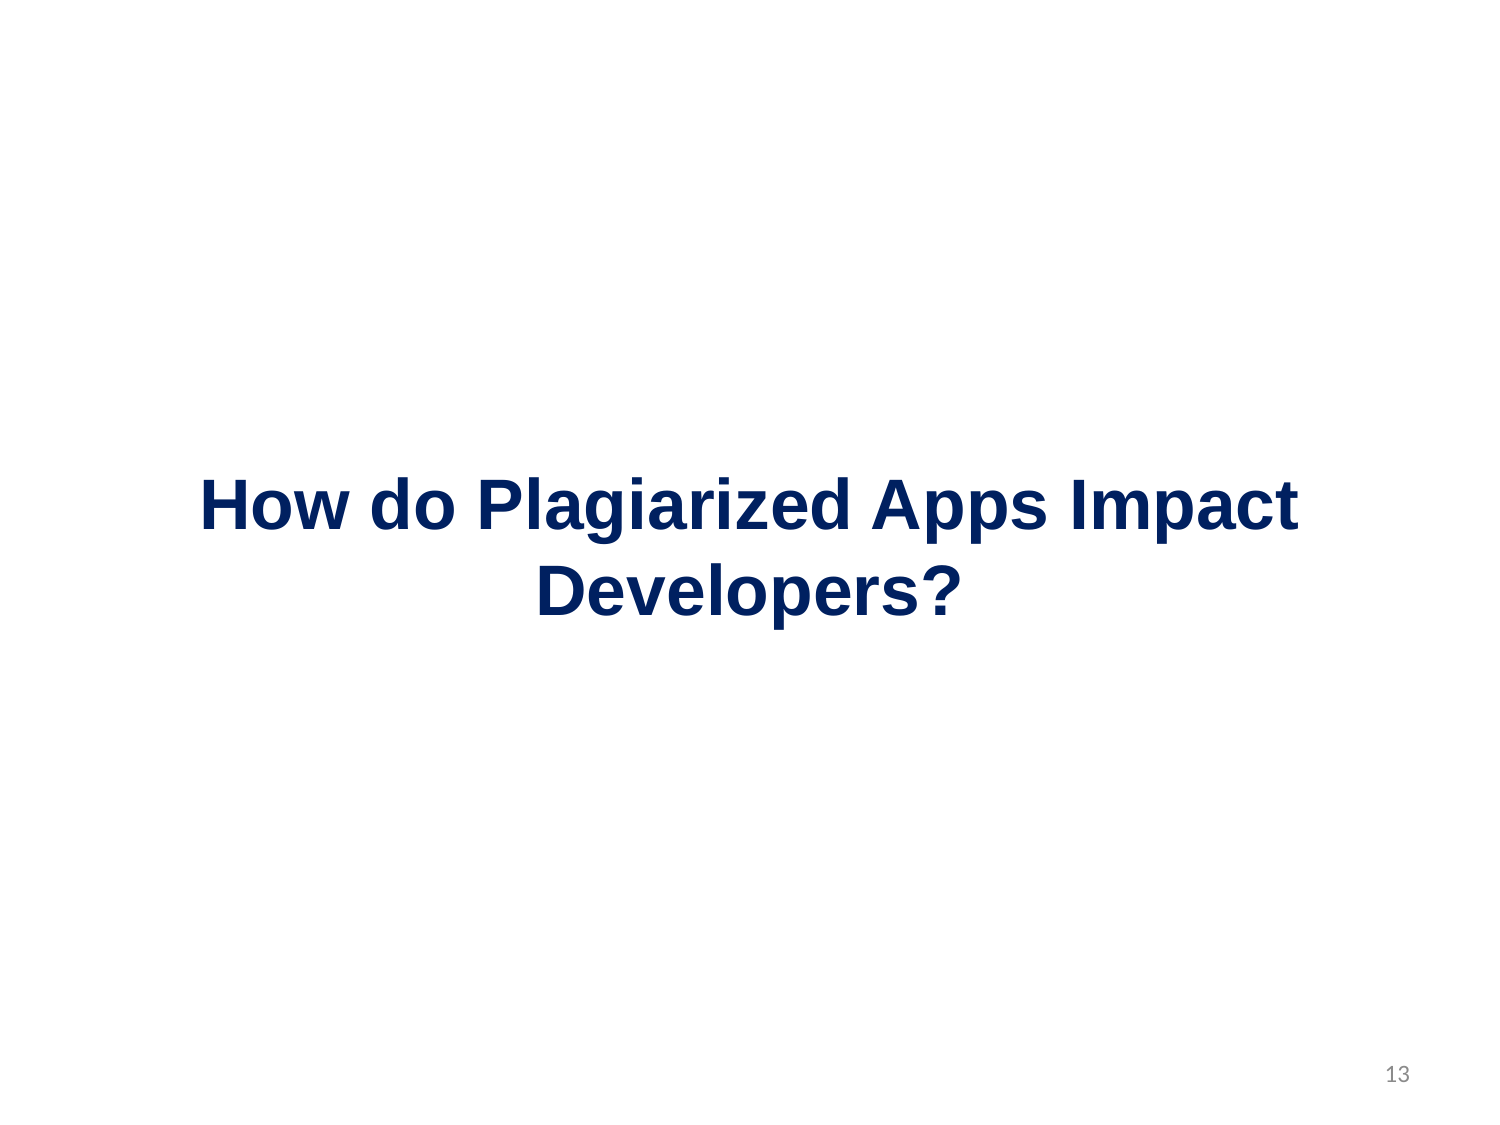

# How do Plagiarized Apps Impact Developers?
13